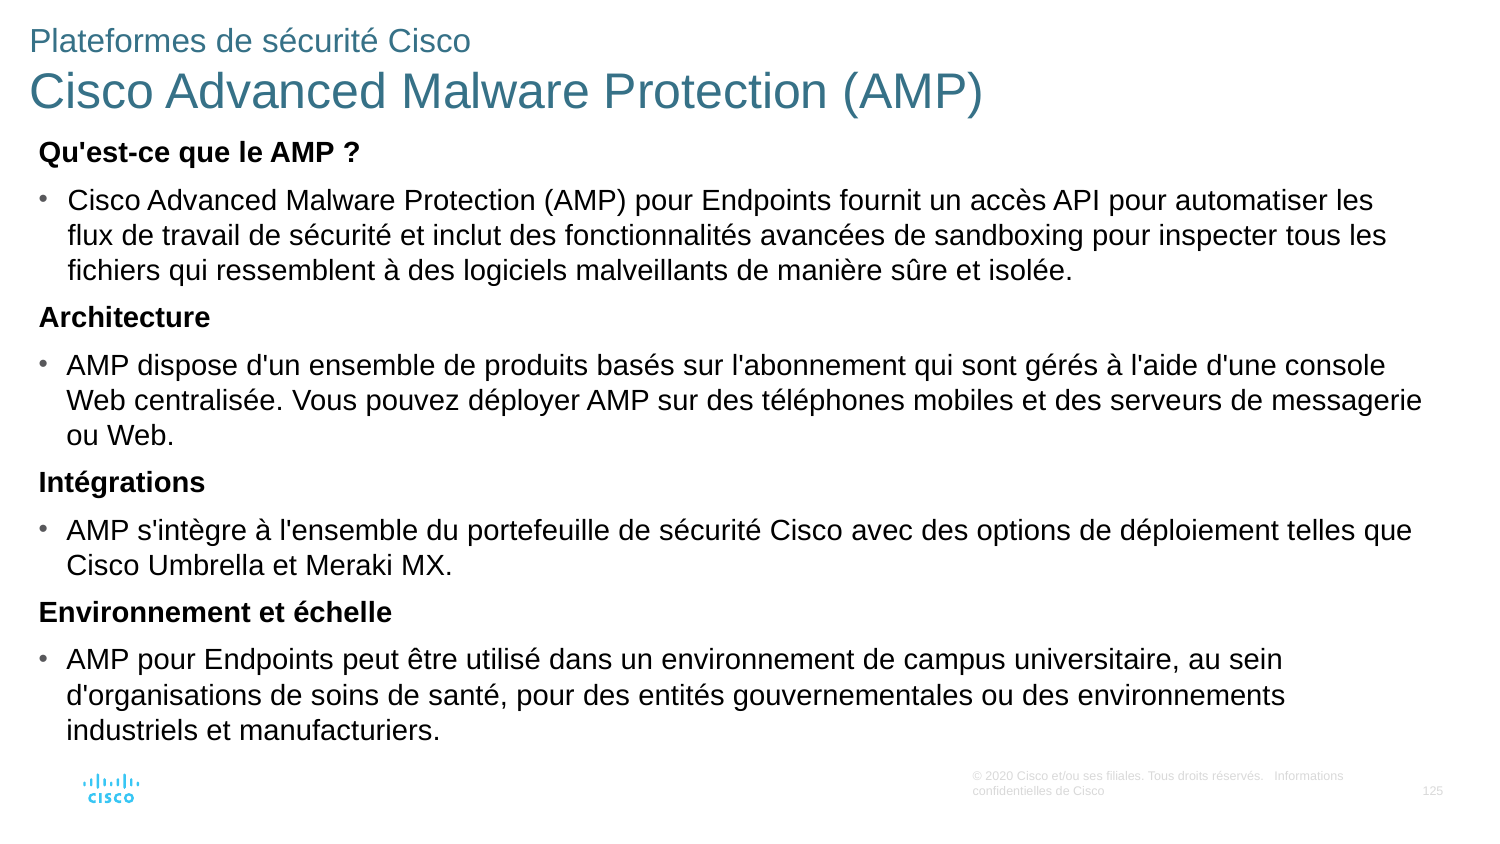

# Plateformes de sécurité Cisco Cisco Advanced Malware Protection (AMP)
Qu'est-ce que le AMP ?
Cisco Advanced Malware Protection (AMP) pour Endpoints fournit un accès API pour automatiser les flux de travail de sécurité et inclut des fonctionnalités avancées de sandboxing pour inspecter tous les fichiers qui ressemblent à des logiciels malveillants de manière sûre et isolée.
Architecture
AMP dispose d'un ensemble de produits basés sur l'abonnement qui sont gérés à l'aide d'une console Web centralisée. Vous pouvez déployer AMP sur des téléphones mobiles et des serveurs de messagerie ou Web.
Intégrations
AMP s'intègre à l'ensemble du portefeuille de sécurité Cisco avec des options de déploiement telles que Cisco Umbrella et Meraki MX.
Environnement et échelle
AMP pour Endpoints peut être utilisé dans un environnement de campus universitaire, au sein d'organisations de soins de santé, pour des entités gouvernementales ou des environnements industriels et manufacturiers.